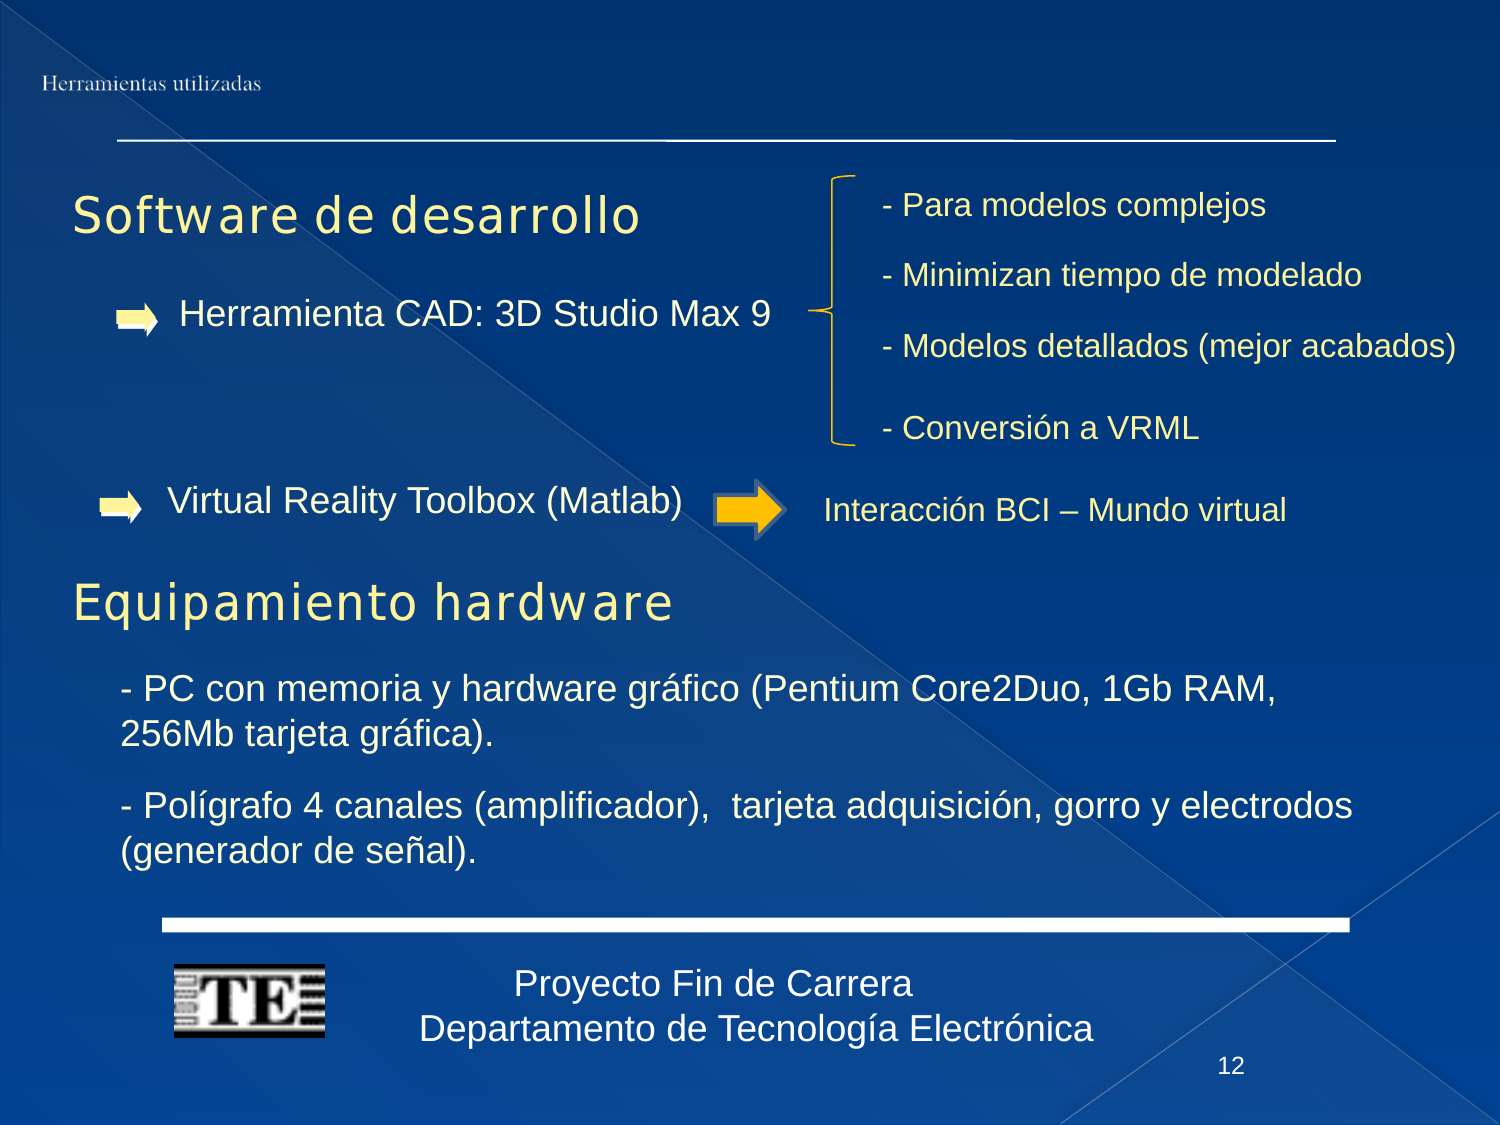

Herramientas utilizadas
#
Software de desarrollo

- Para modelos complejos
- Minimizan tiempo de modelado
Herramienta CAD: 3D Studio Max 9

- Modelos detallados (mejor acabados)
- Conversión a VRML
Virtual Reality Toolbox (Matlab)

Interacción BCI – Mundo virtual

Equipamiento hardware

- PC con memoria y hardware gráfico (Pentium Core2Duo, 1Gb RAM, 256Mb tarjeta gráfica).

- Polígrafo 4 canales (amplificador),  tarjeta adquisición, gorro y electrodos (generador de señal).

12